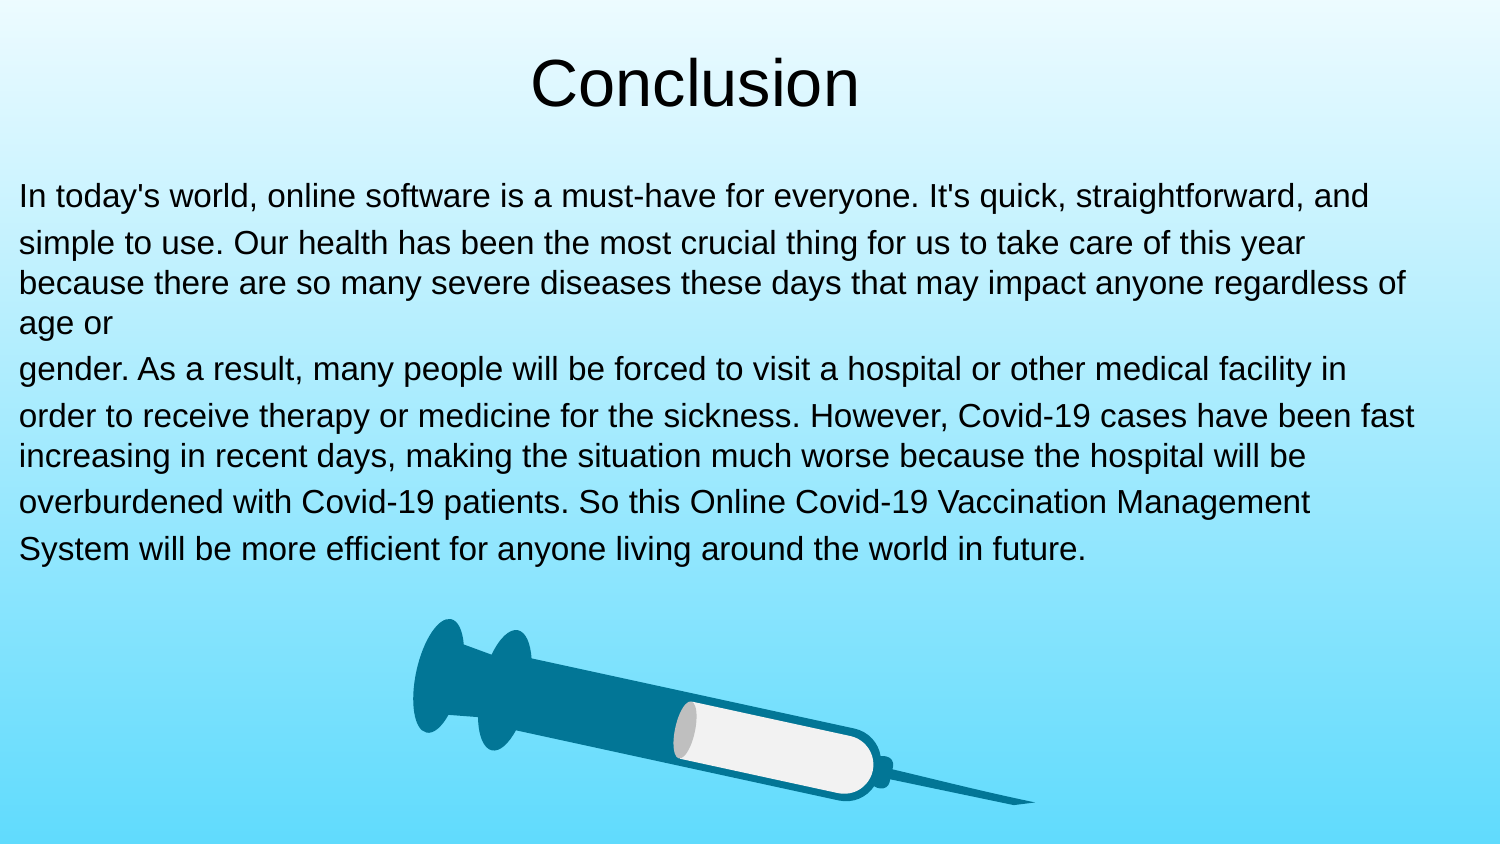

Conclusion
In today's world, online software is a must-have for everyone. It's quick, straightforward, and
simple to use. Our health has been the most crucial thing for us to take care of this year because there are so many severe diseases these days that may impact anyone regardless of age or
gender. As a result, many people will be forced to visit a hospital or other medical facility in
order to receive therapy or medicine for the sickness. However, Covid-19 cases have been fast increasing in recent days, making the situation much worse because the hospital will be
overburdened with Covid-19 patients. So this Online Covid-19 Vaccination Management
System will be more efficient for anyone living around the world in future.